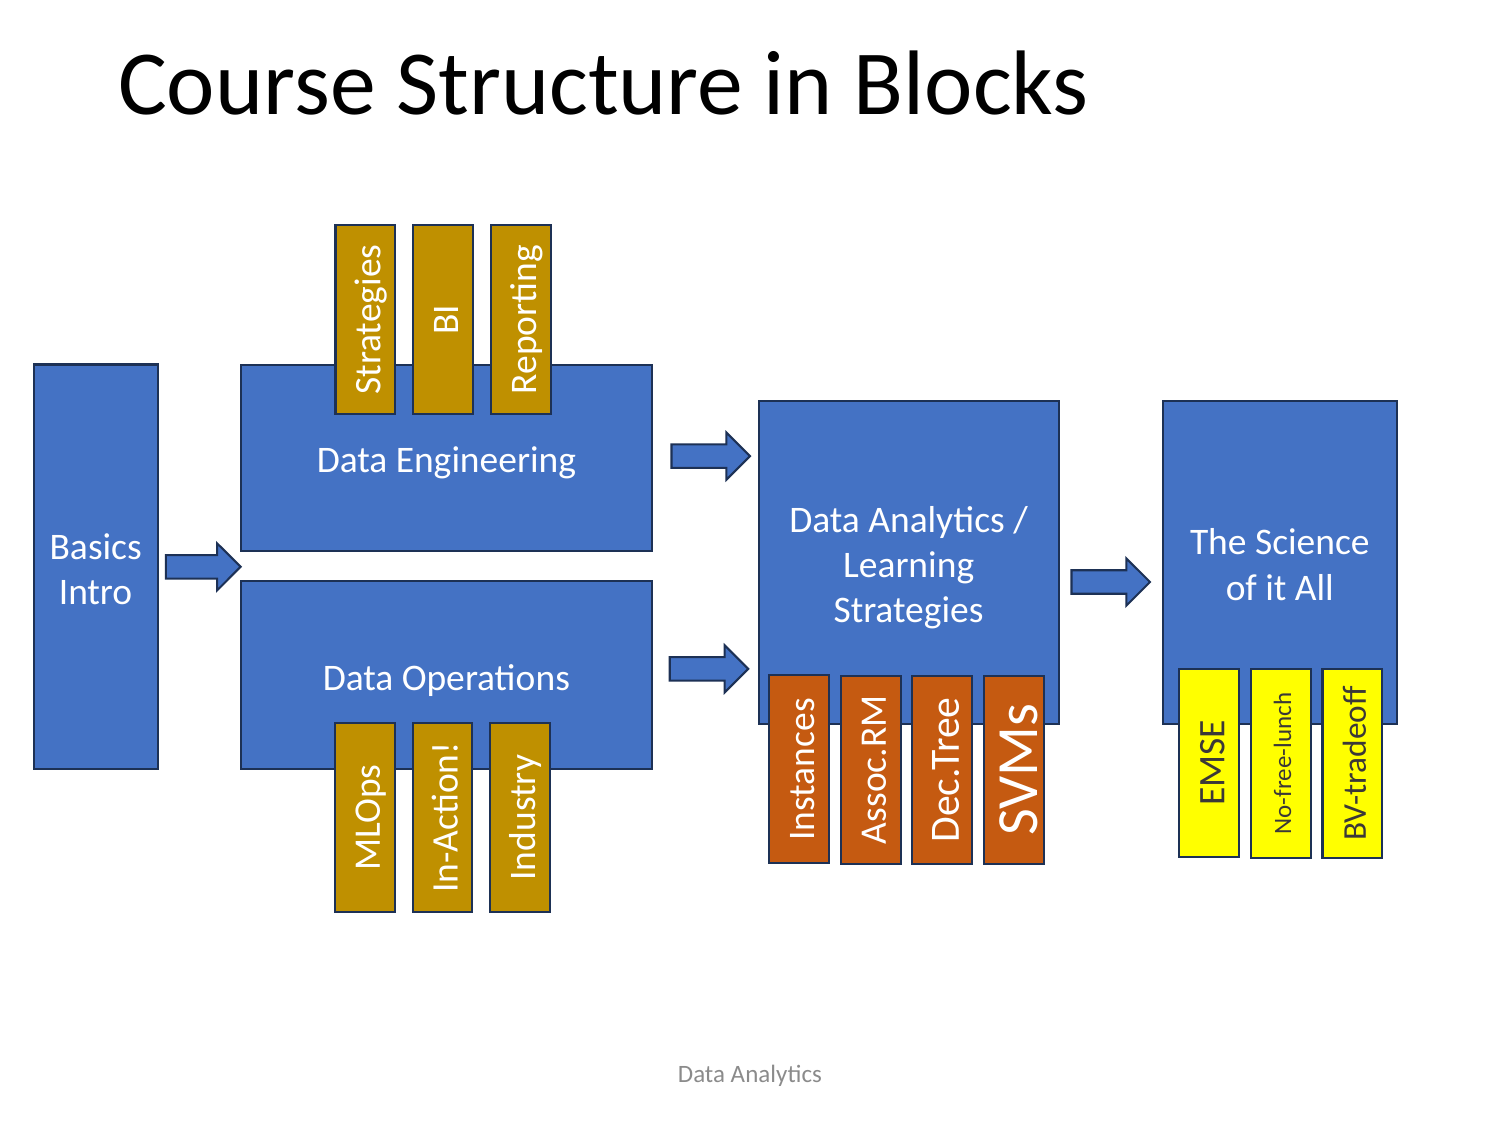

# Course Structure in Blocks
Strategies
BI
Reporting
Basics
Intro
Data Engineering
Data Analytics / Learning Strategies
The Science of it All

Data Operations

EMSE
No-free-lunch
BV-tradeoff
Instances
Assoc.RM
Dec.Tree
SVMs
MLOps
In-Action!
Industry
Data Analytics